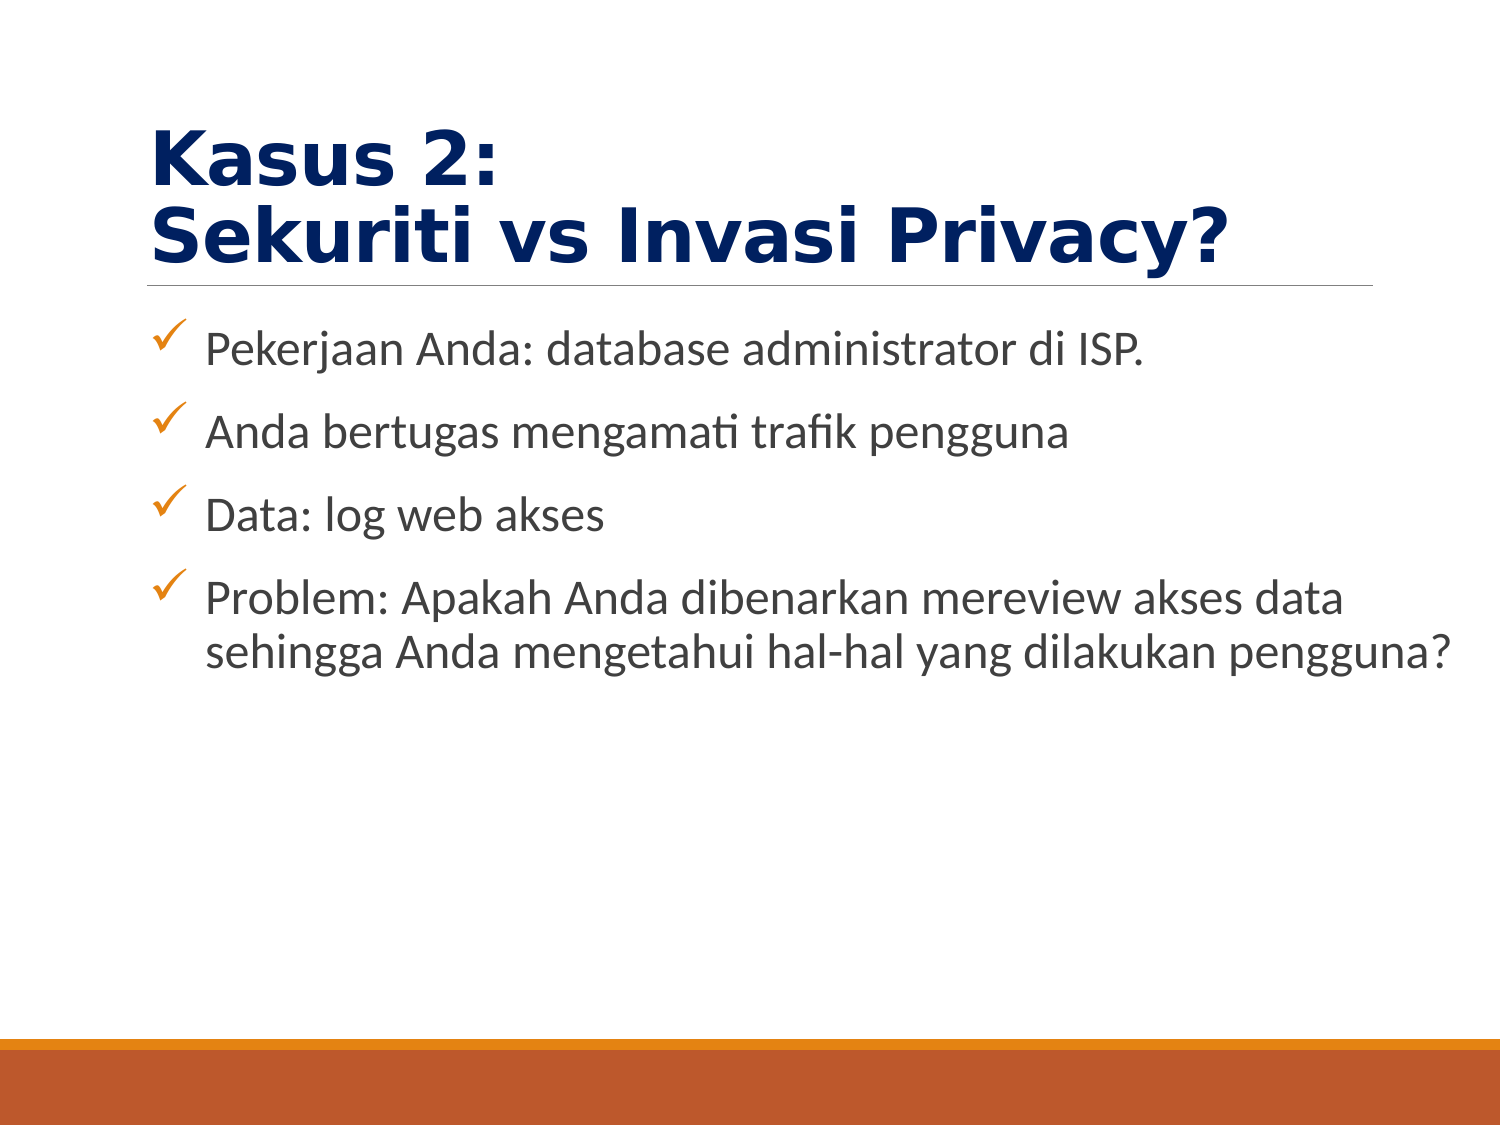

# Kasus 2: Sekuriti vs Invasi Privacy?
Pekerjaan Anda: database administrator di ISP.
Anda bertugas mengamati trafik pengguna
Data: log web akses
Problem: Apakah Anda dibenarkan mereview akses data sehingga Anda mengetahui hal-hal yang dilakukan pengguna?